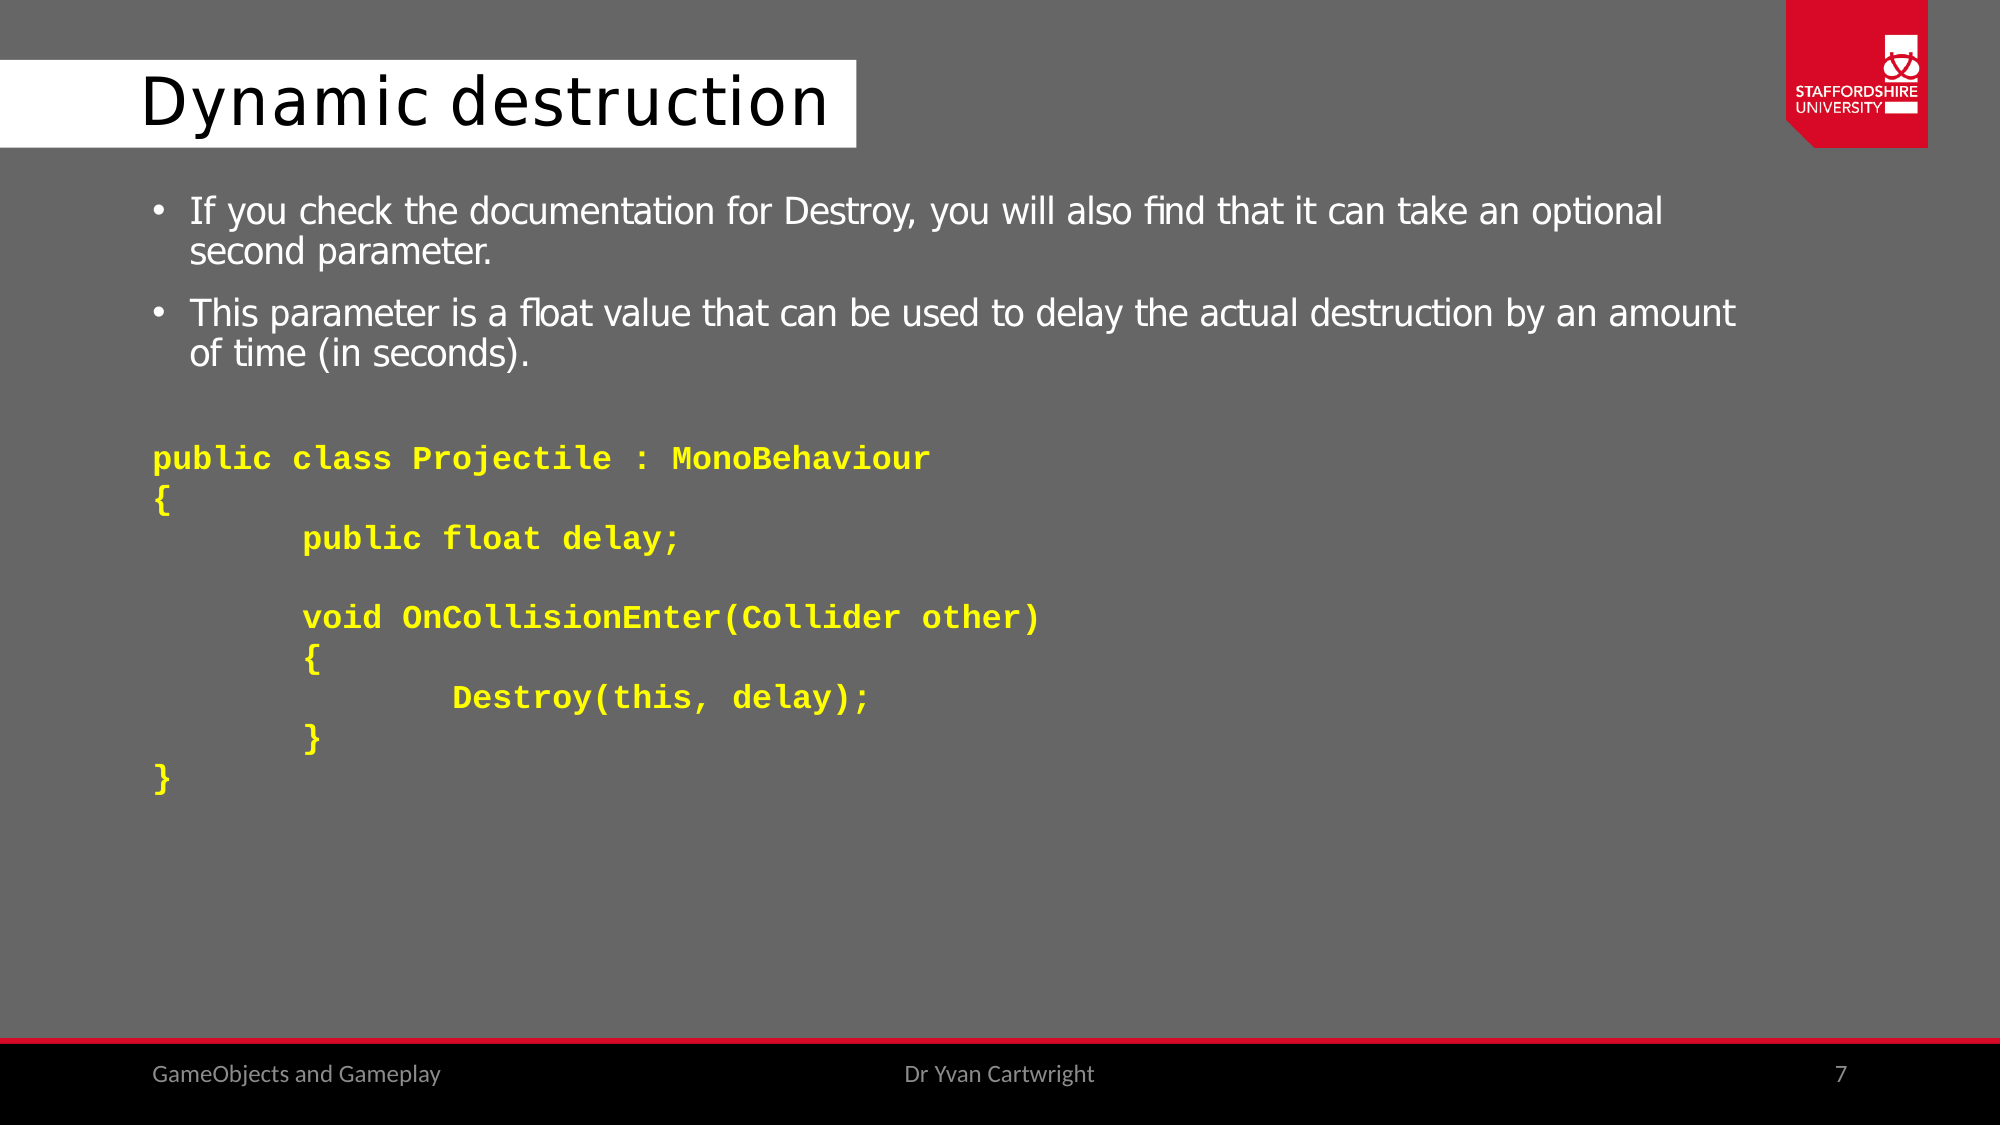

# Dynamic destruction
If you check the documentation for Destroy, you will also find that it can take an optional second parameter.
This parameter is a float value that can be used to delay the actual destruction by an amount of time (in seconds).

public class Projectile : MonoBehaviour
{
	public float delay;

	void OnCollisionEnter(Collider other)
	{
		Destroy(this, delay);
	}
}

GameObjects and Gameplay
Dr Yvan Cartwright
7